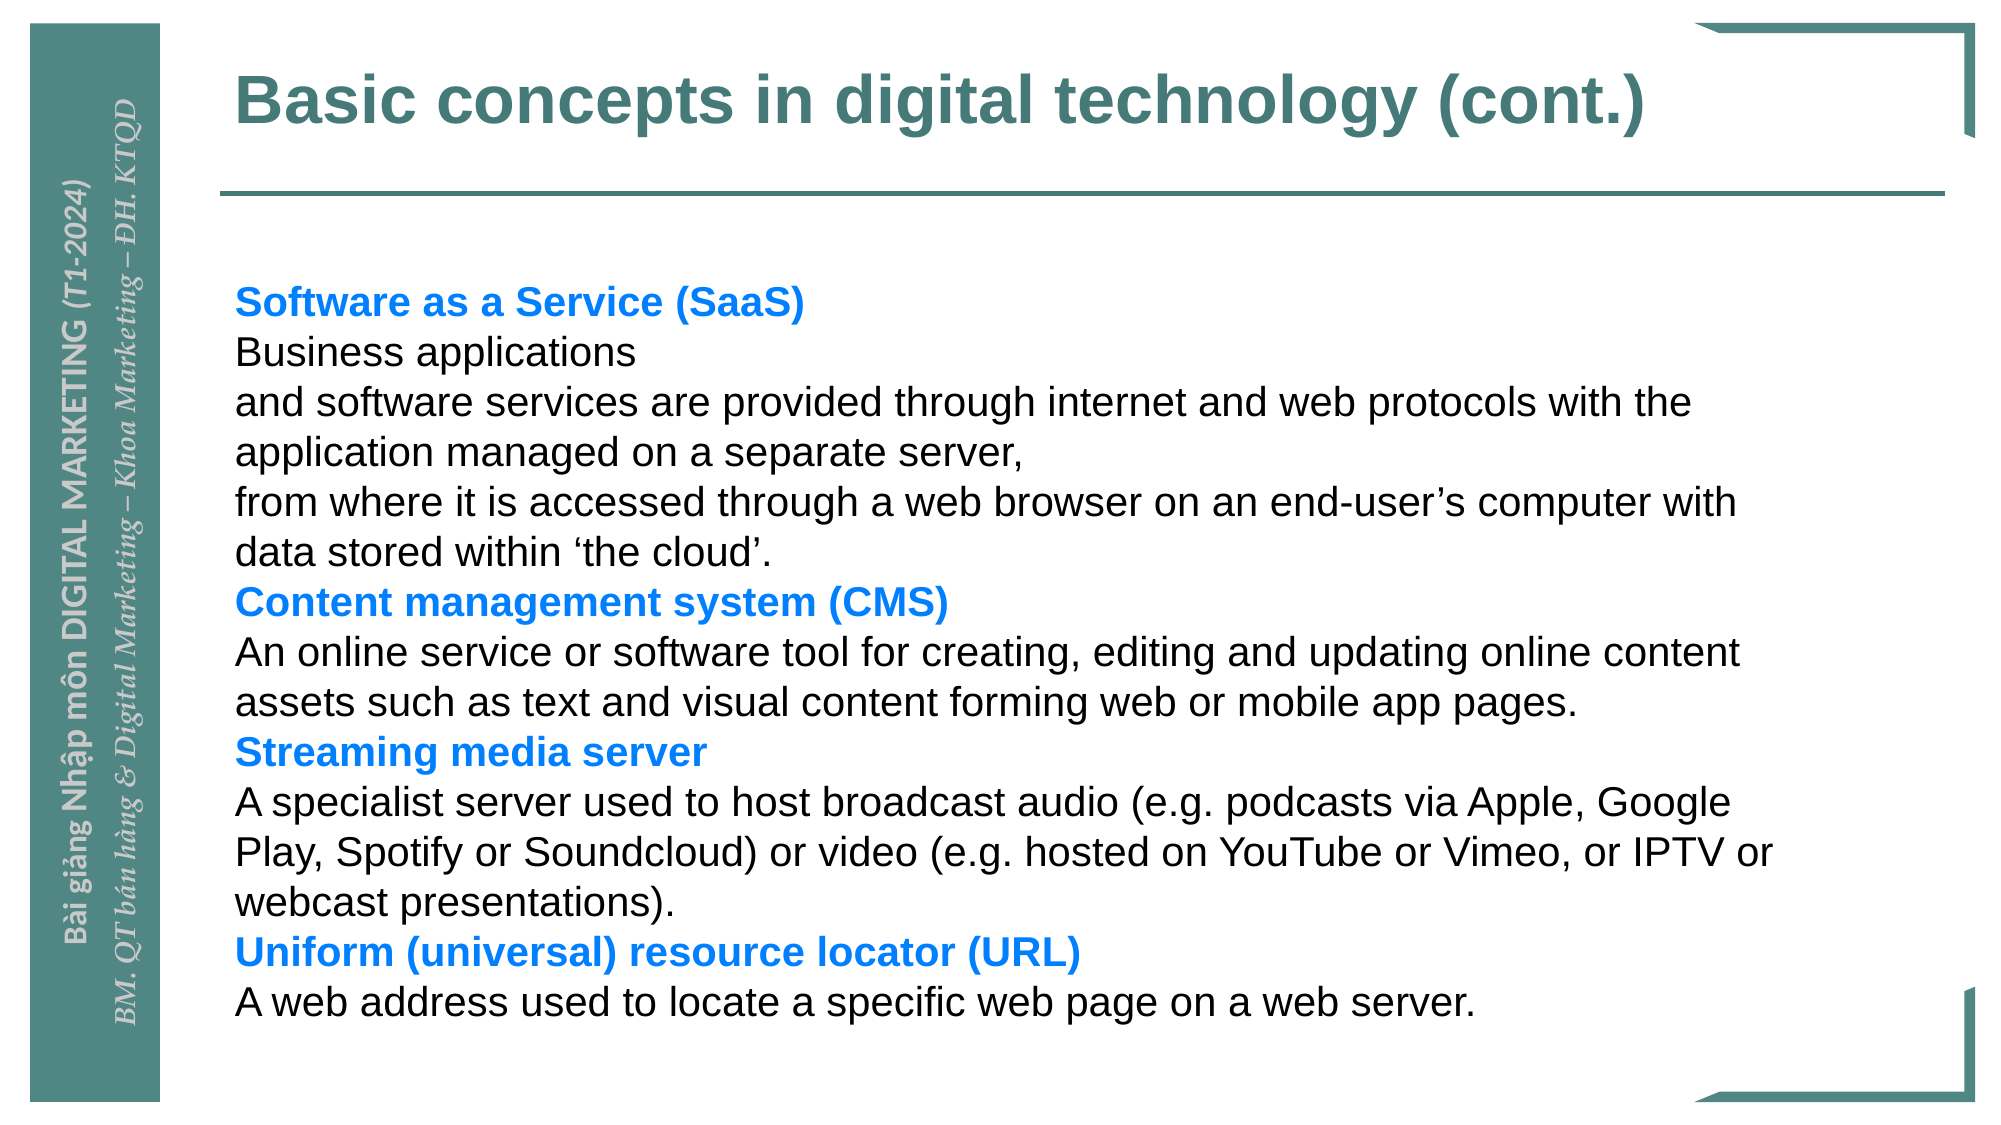

# Basic concepts in digital technology (cont.)
Software as a Service (SaaS)
Business applications
and software services are provided through internet and web protocols with the application managed on a separate server,
from where it is accessed through a web browser on an end-user’s computer with data stored within ‘the cloud’.
Content management system (CMS)
An online service or software tool for creating, editing and updating online content assets such as text and visual content forming web or mobile app pages.
Streaming media server
A specialist server used to host broadcast audio (e.g. podcasts via Apple, Google Play, Spotify or Soundcloud) or video (e.g. hosted on YouTube or Vimeo, or IPTV or webcast presentations).
Uniform (universal) resource locator (URL)
A web address used to locate a specific web page on a web server.